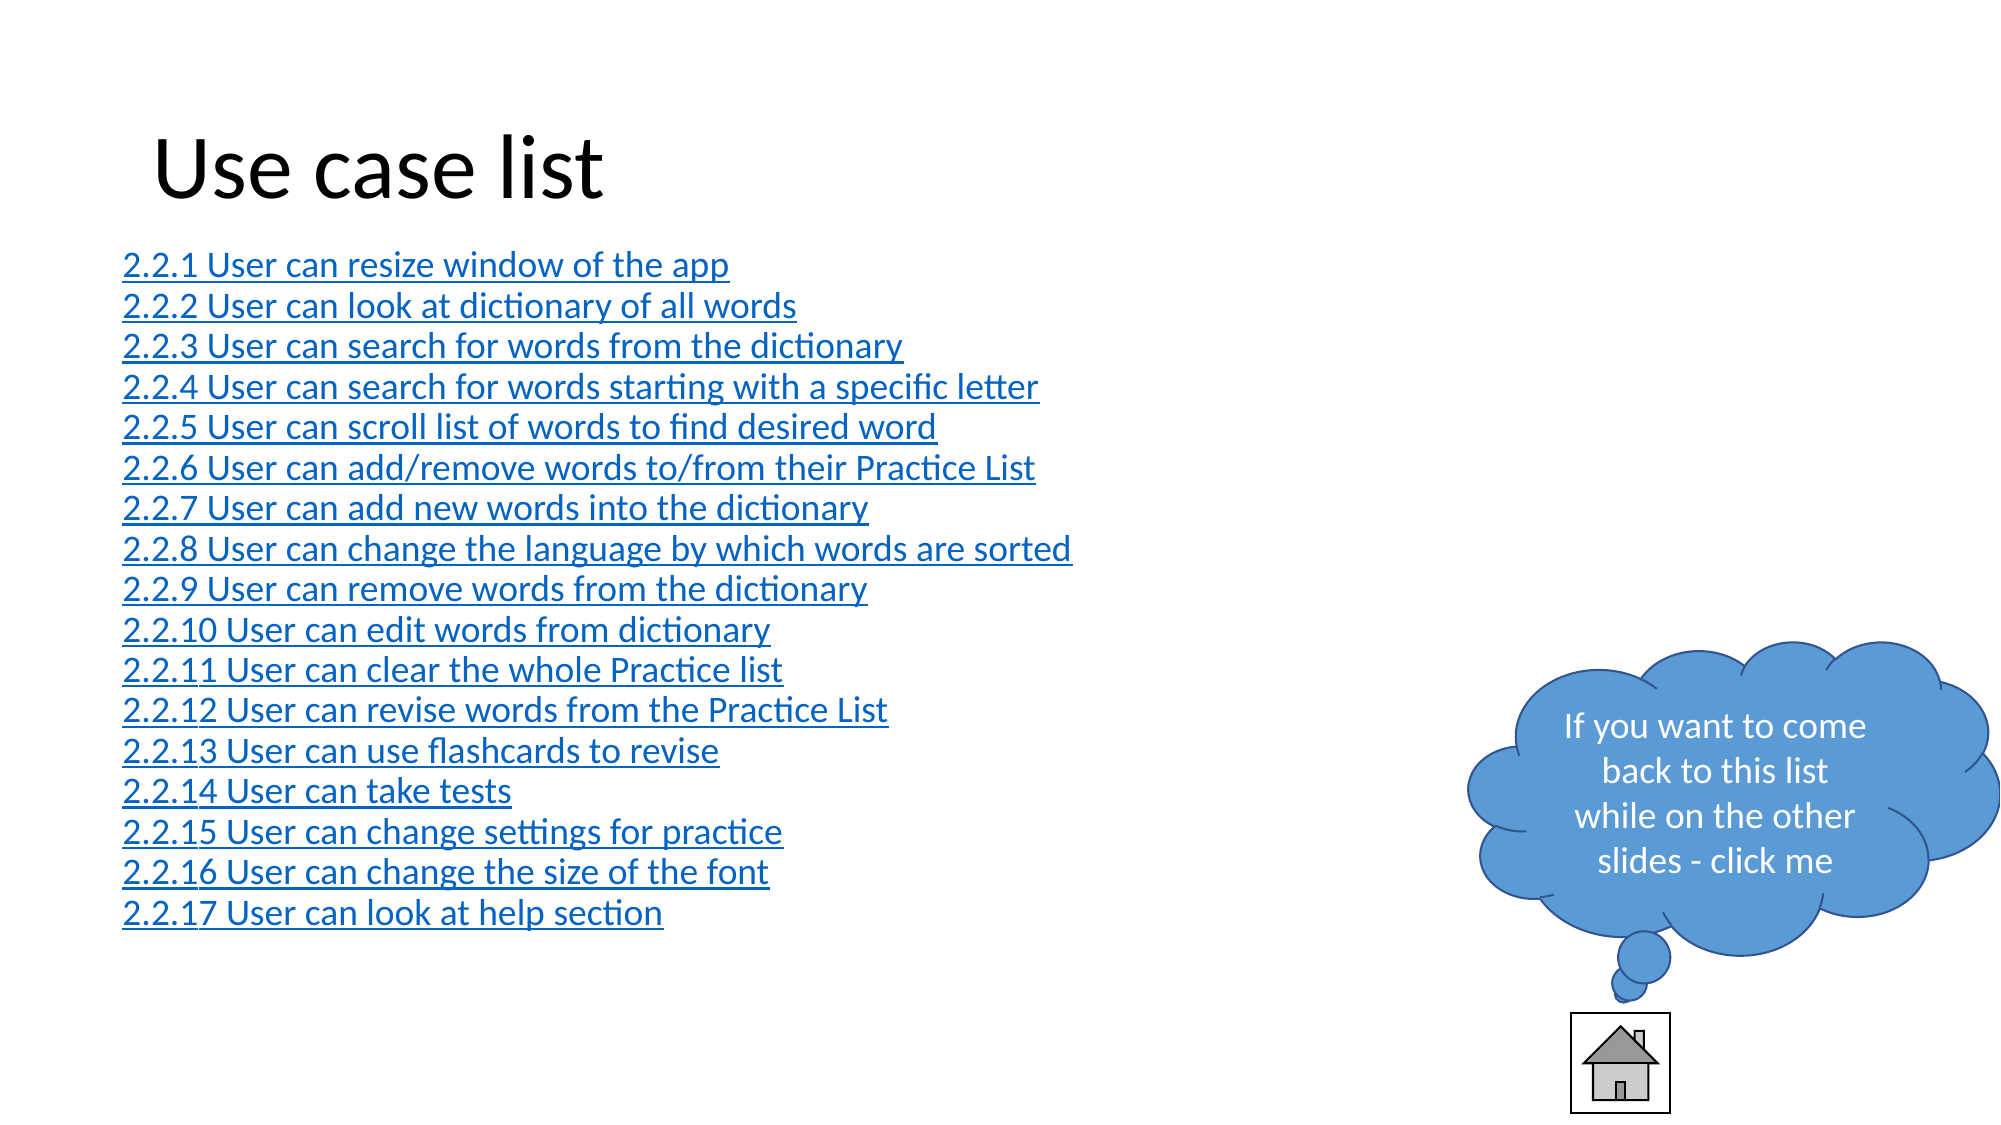

# Use case list
2.2.1 User can resize window of the app
2.2.2 User can look at dictionary of all words
2.2.3 User can search for words from the dictionary
2.2.4 User can search for words starting with a specific letter
2.2.5 User can scroll list of words to find desired word
2.2.6 User can add/remove words to/from their Practice List
2.2.7 User can add new words into the dictionary
2.2.8 User can change the language by which words are sorted
2.2.9 User can remove words from the dictionary
2.2.10 User can edit words from dictionary
2.2.11 User can clear the whole Practice list
2.2.12 User can revise words from the Practice List
2.2.13 User can use flashcards to revise
2.2.14 User can take tests
2.2.15 User can change settings for practice
2.2.16 User can change the size of the font
2.2.17 User can look at help section
If you want to come back to this list while on the other slides - click me